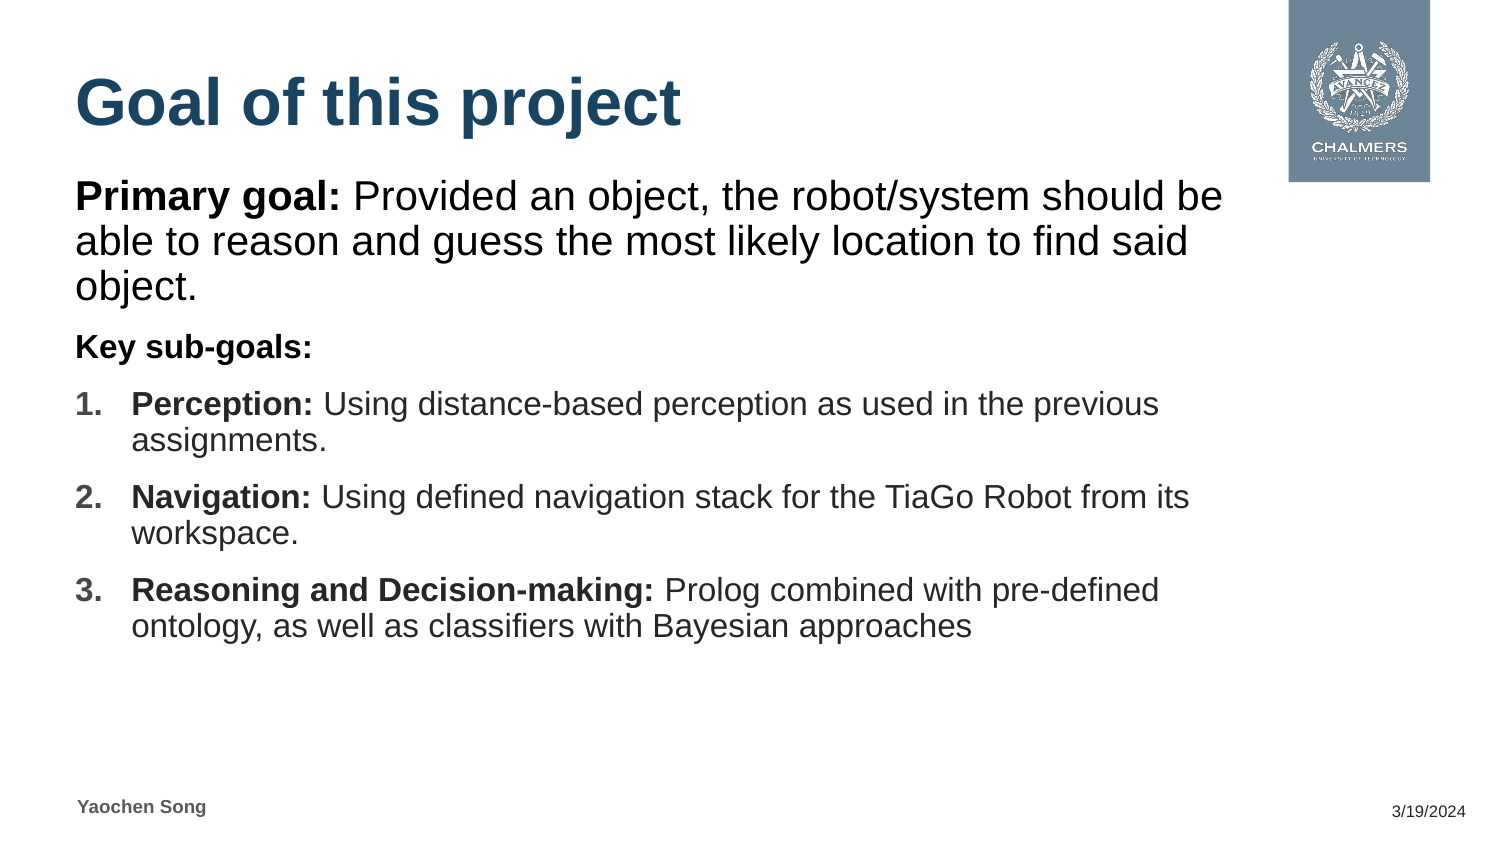

# Goal of this project
Primary goal: Provided an object, the robot/system should be able to reason and guess the most likely location to find said object.
Key sub-goals:
Perception: Using distance-based perception as used in the previous assignments.
Navigation: Using defined navigation stack for the TiaGo Robot from its workspace.
Reasoning and Decision-making: Prolog combined with pre-defined ontology, as well as classifiers with Bayesian approaches

Yaochen Song